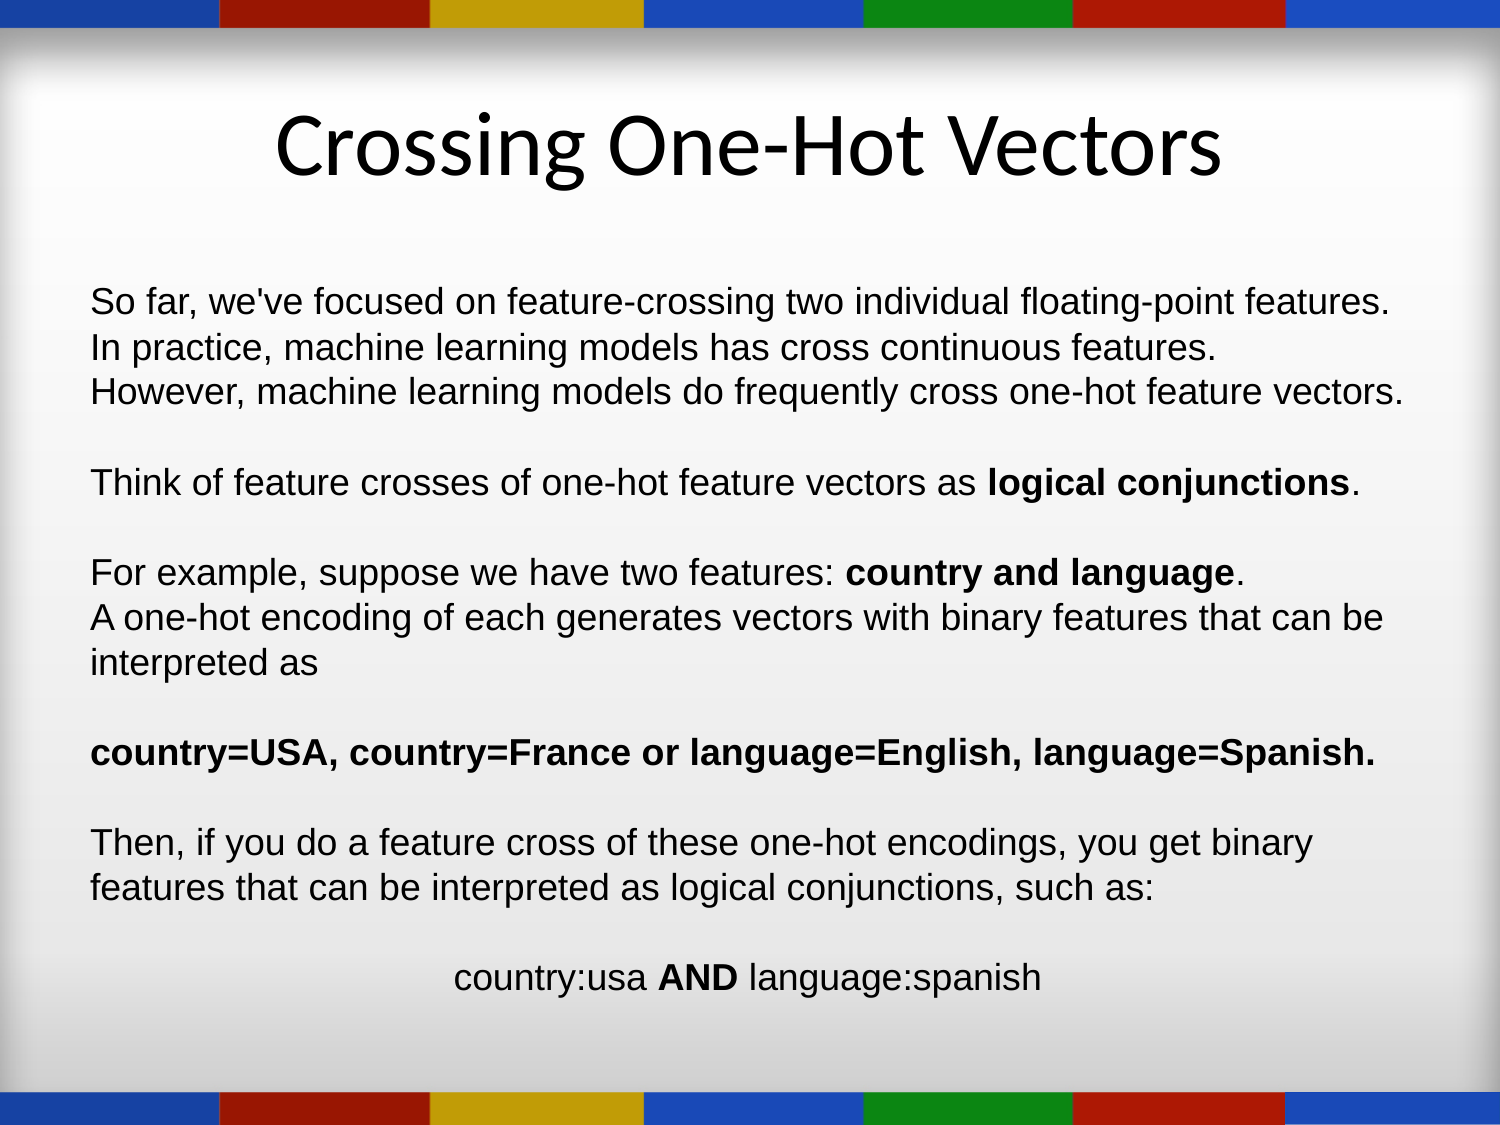

# Crossing One-Hot Vectors
So far, we've focused on feature-crossing two individual floating-point features. In practice, machine learning models has cross continuous features.
However, machine learning models do frequently cross one-hot feature vectors.

Think of feature crosses of one-hot feature vectors as logical conjunctions.

For example, suppose we have two features: country and language.
A one-hot encoding of each generates vectors with binary features that can be interpreted as

country=USA, country=France or language=English, language=Spanish.

Then, if you do a feature cross of these one-hot encodings, you get binary features that can be interpreted as logical conjunctions, such as:

country:usa AND language:spanish